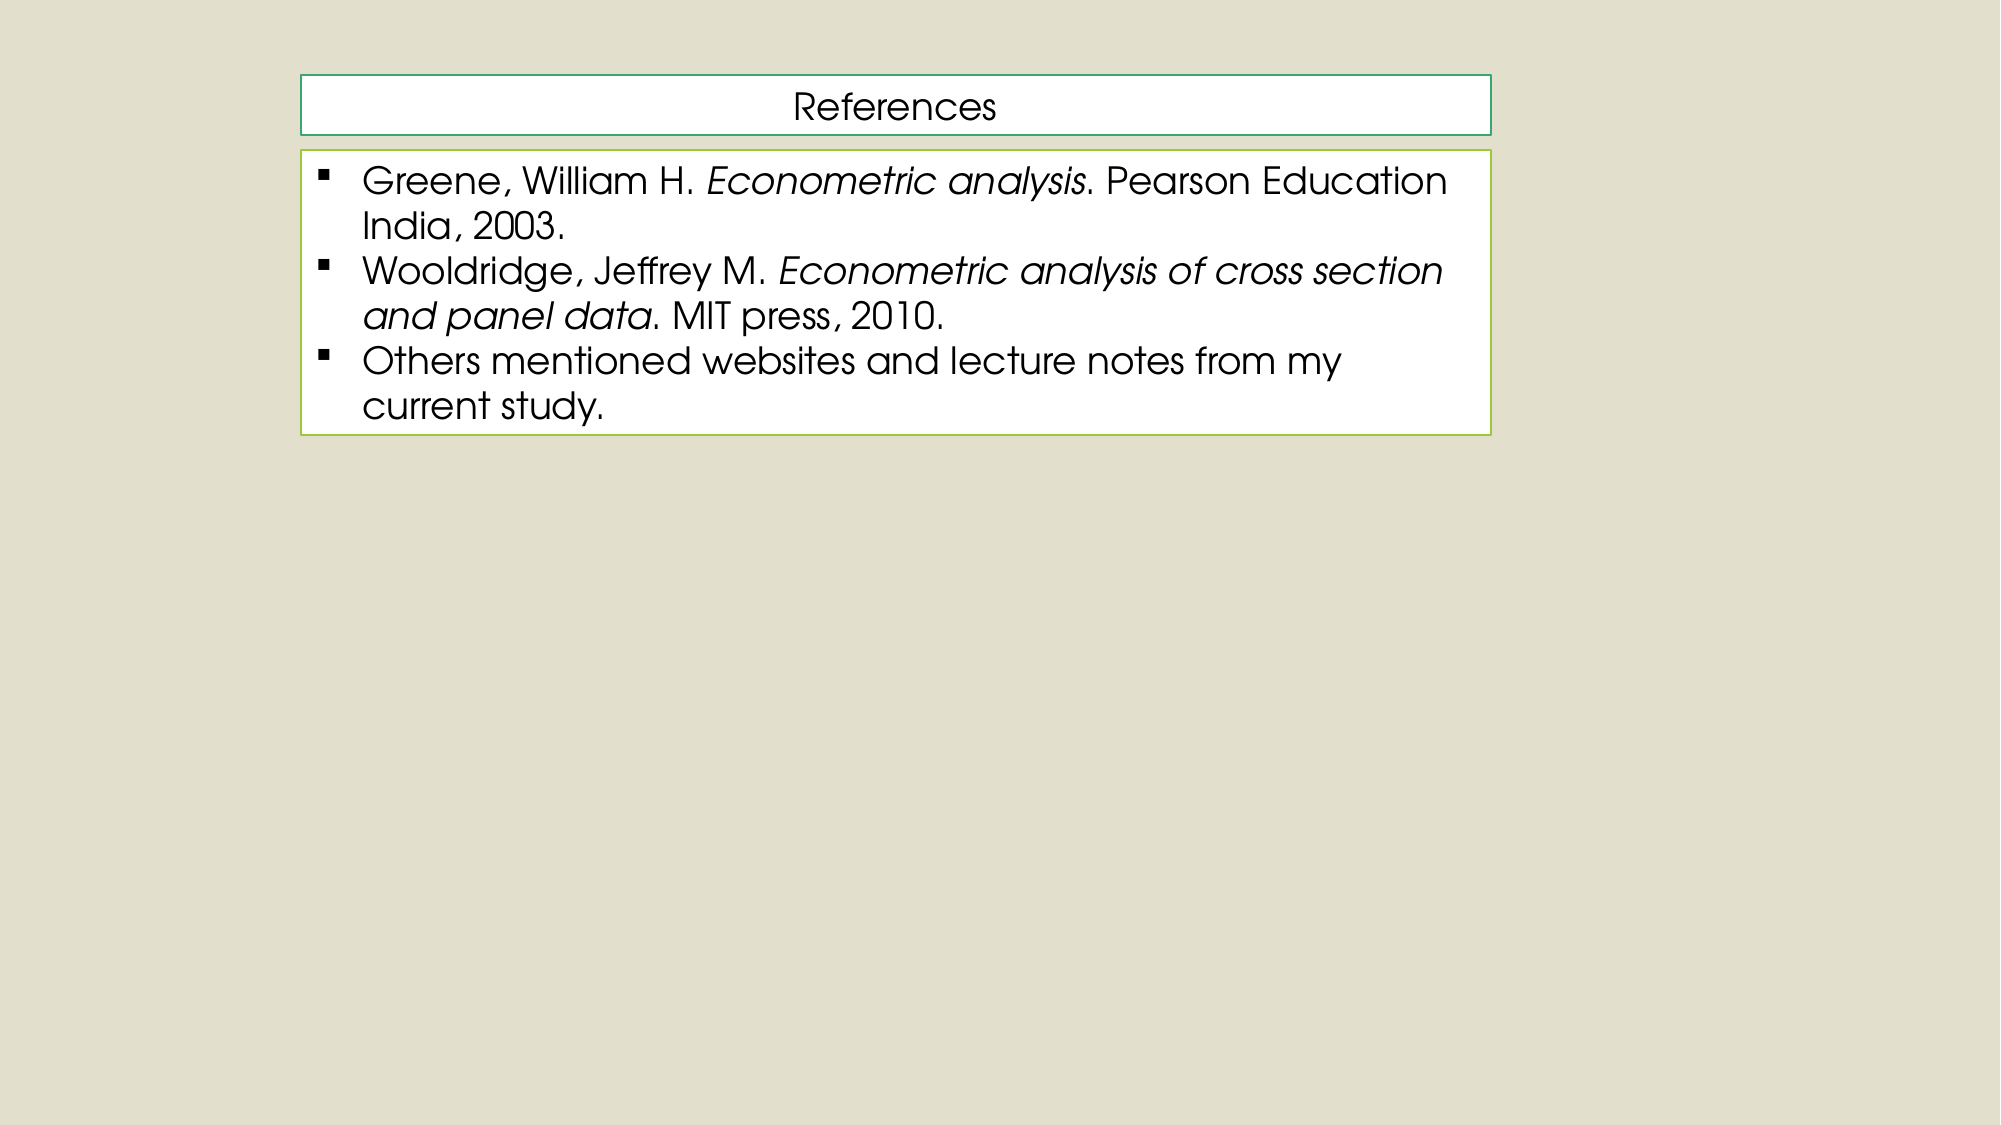

References
Greene, William H. Econometric analysis. Pearson Education India, 2003.
Wooldridge, Jeffrey M. Econometric analysis of cross section and panel data. MIT press, 2010.
Others mentioned websites and lecture notes from my current study.